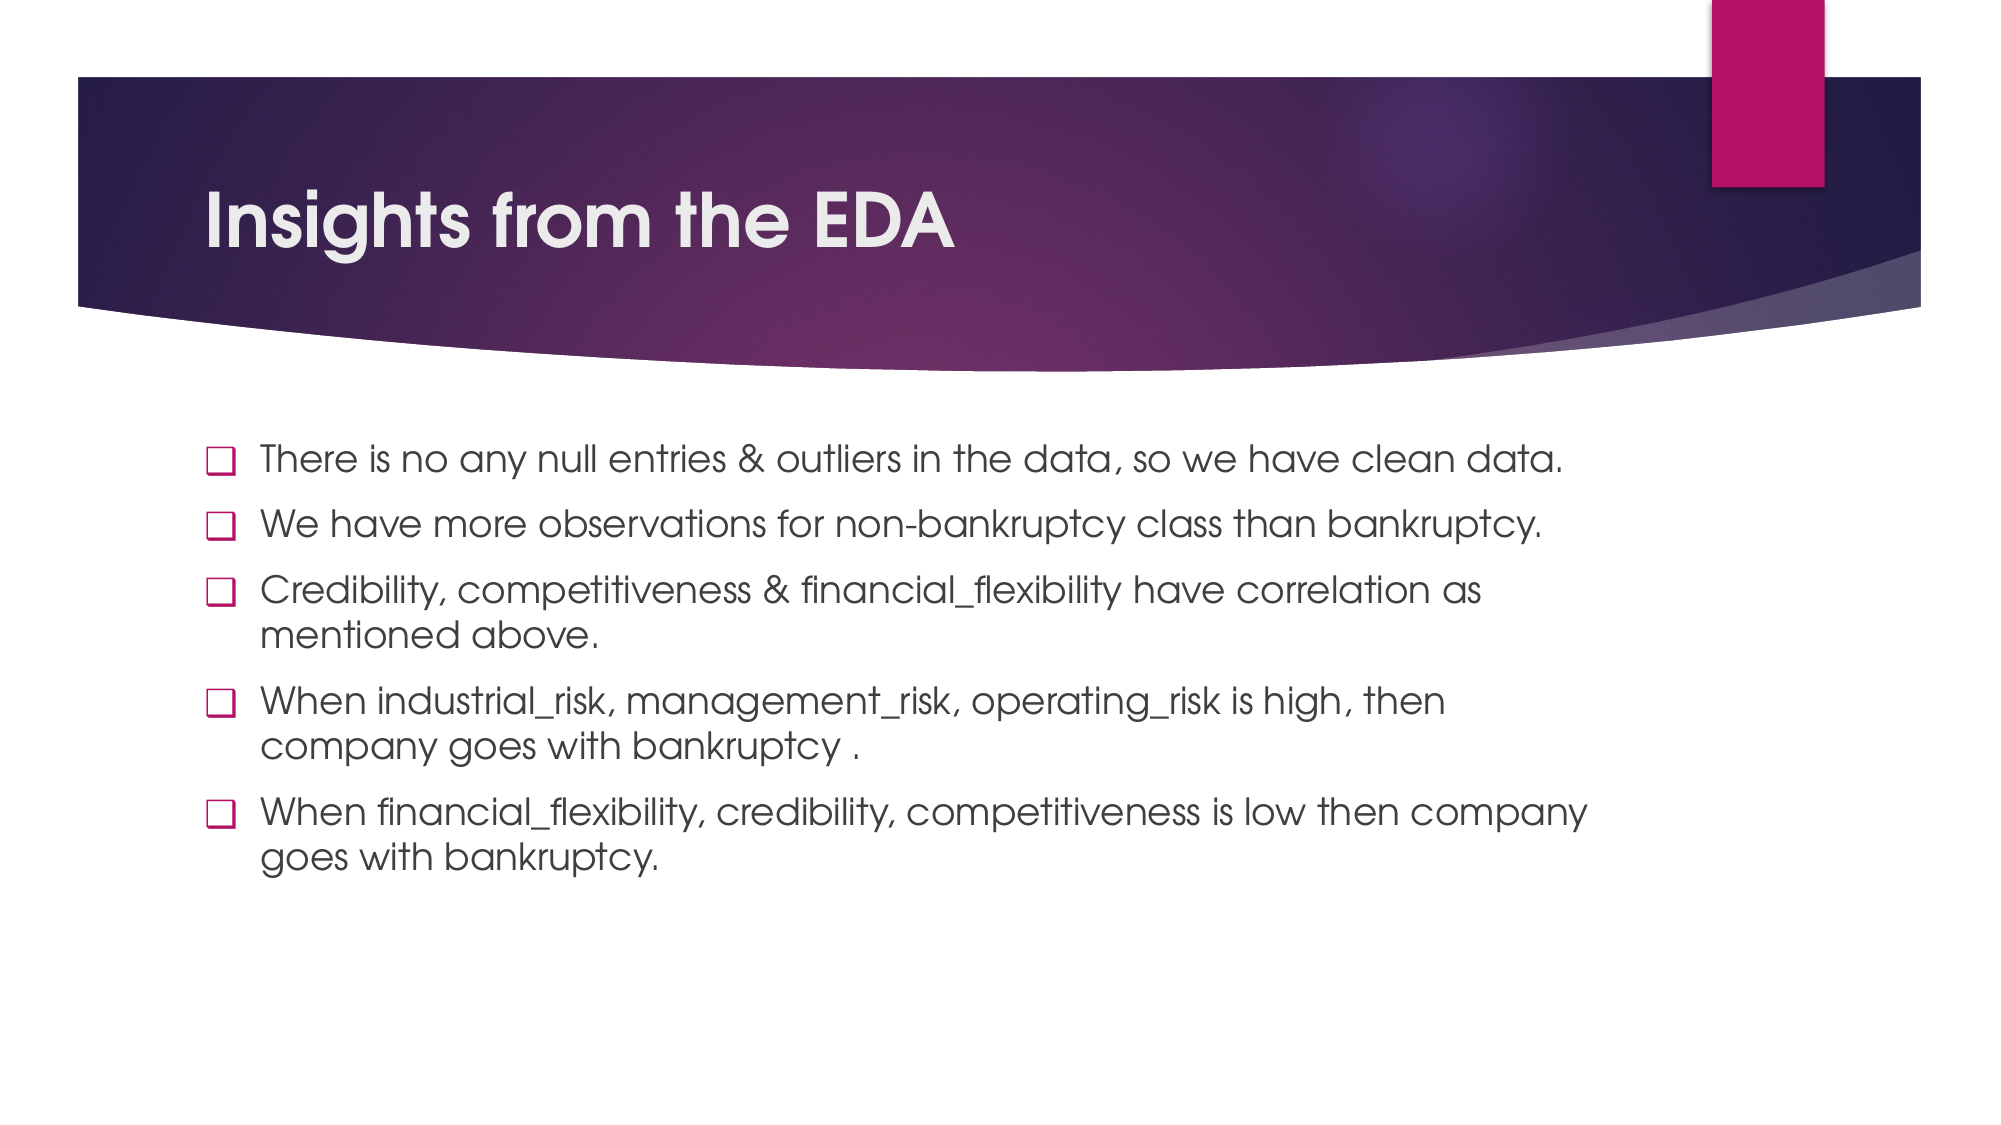

# Insights from the EDA
There is no any null entries & outliers in the data, so we have clean data.
We have more observations for non-bankruptcy class than bankruptcy.
Credibility, competitiveness & financial_flexibility have correlation as mentioned above.
When industrial_risk, management_risk, operating_risk is high, then company goes with bankruptcy .
When financial_flexibility, credibility, competitiveness is low then company goes with bankruptcy.